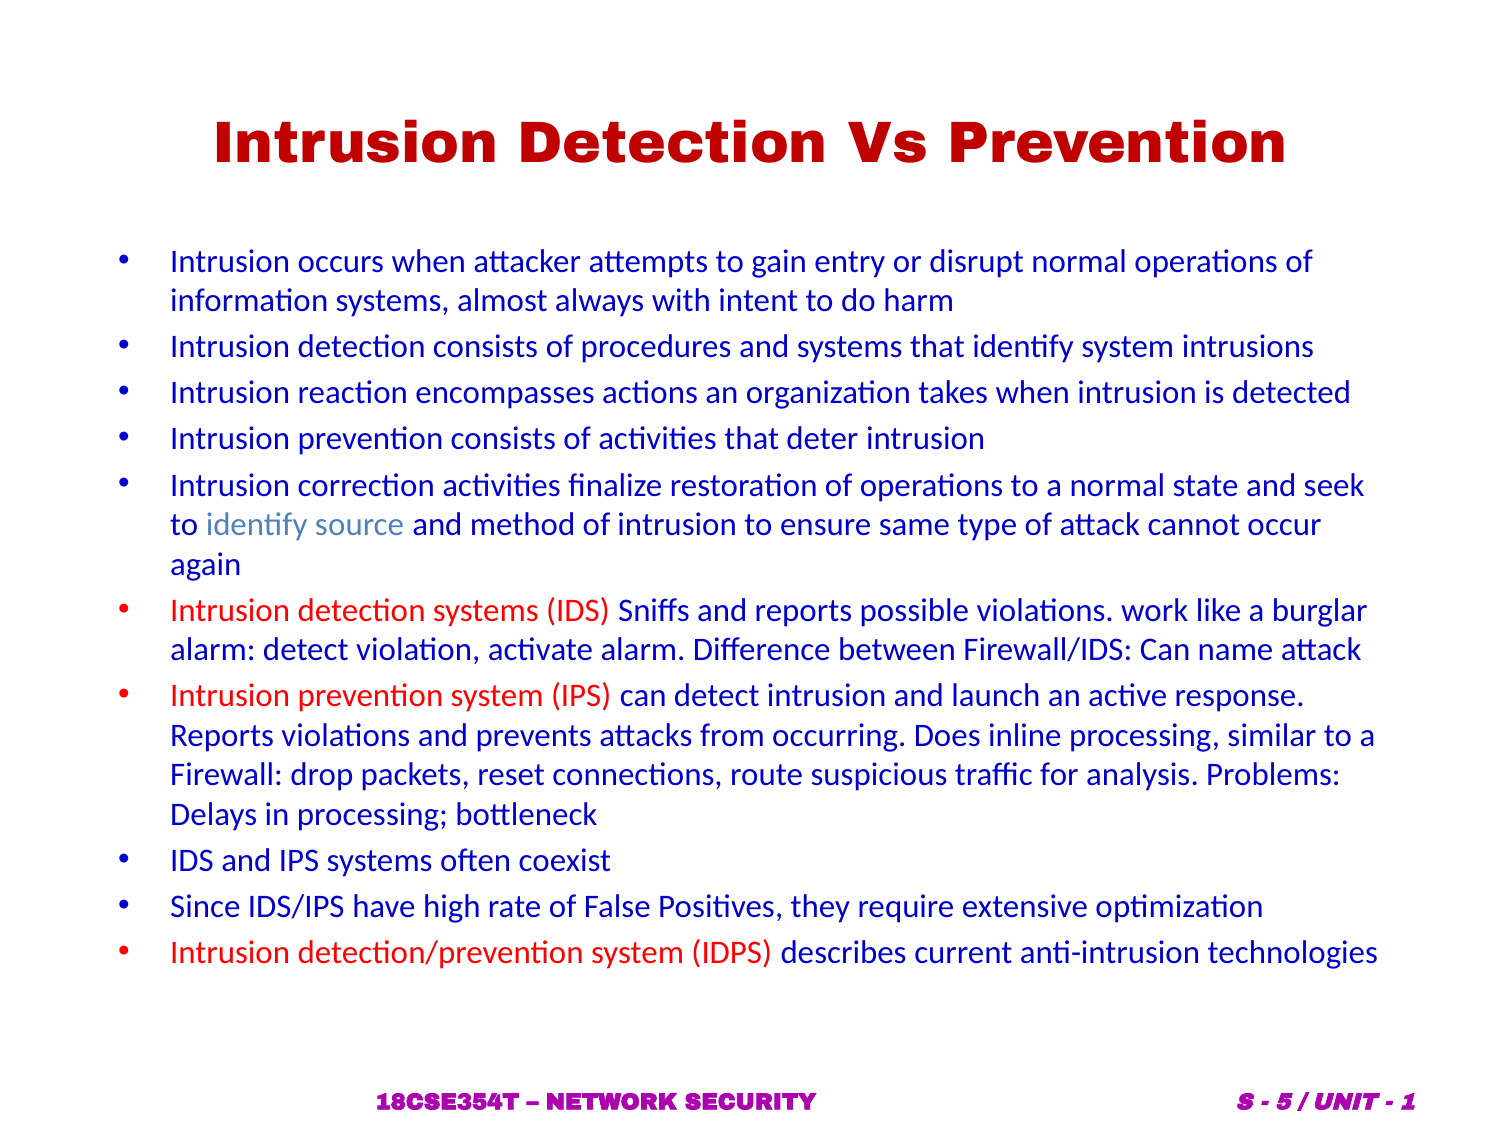

# Intrusion Detection Vs Prevention
Intrusion occurs when attacker attempts to gain entry or disrupt normal operations of information systems, almost always with intent to do harm
Intrusion detection consists of procedures and systems that identify system intrusions
Intrusion reaction encompasses actions an organization takes when intrusion is detected
Intrusion prevention consists of activities that deter intrusion
Intrusion correction activities finalize restoration of operations to a normal state and seek to identify source and method of intrusion to ensure same type of attack cannot occur again
Intrusion detection systems (IDS) Sniffs and reports possible violations. work like a burglar alarm: detect violation, activate alarm. Difference between Firewall/IDS: Can name attack
Intrusion prevention system (IPS) can detect intrusion and launch an active response. Reports violations and prevents attacks from occurring. Does inline processing, similar to a Firewall: drop packets, reset connections, route suspicious traffic for analysis. Problems: Delays in processing; bottleneck
IDS and IPS systems often coexist
Since IDS/IPS have high rate of False Positives, they require extensive optimization
Intrusion detection/prevention system (IDPS) describes current anti-intrusion technologies

                                18CSE354T – NETWORK SECURITY                                                      S - 5 / UNIT - 1